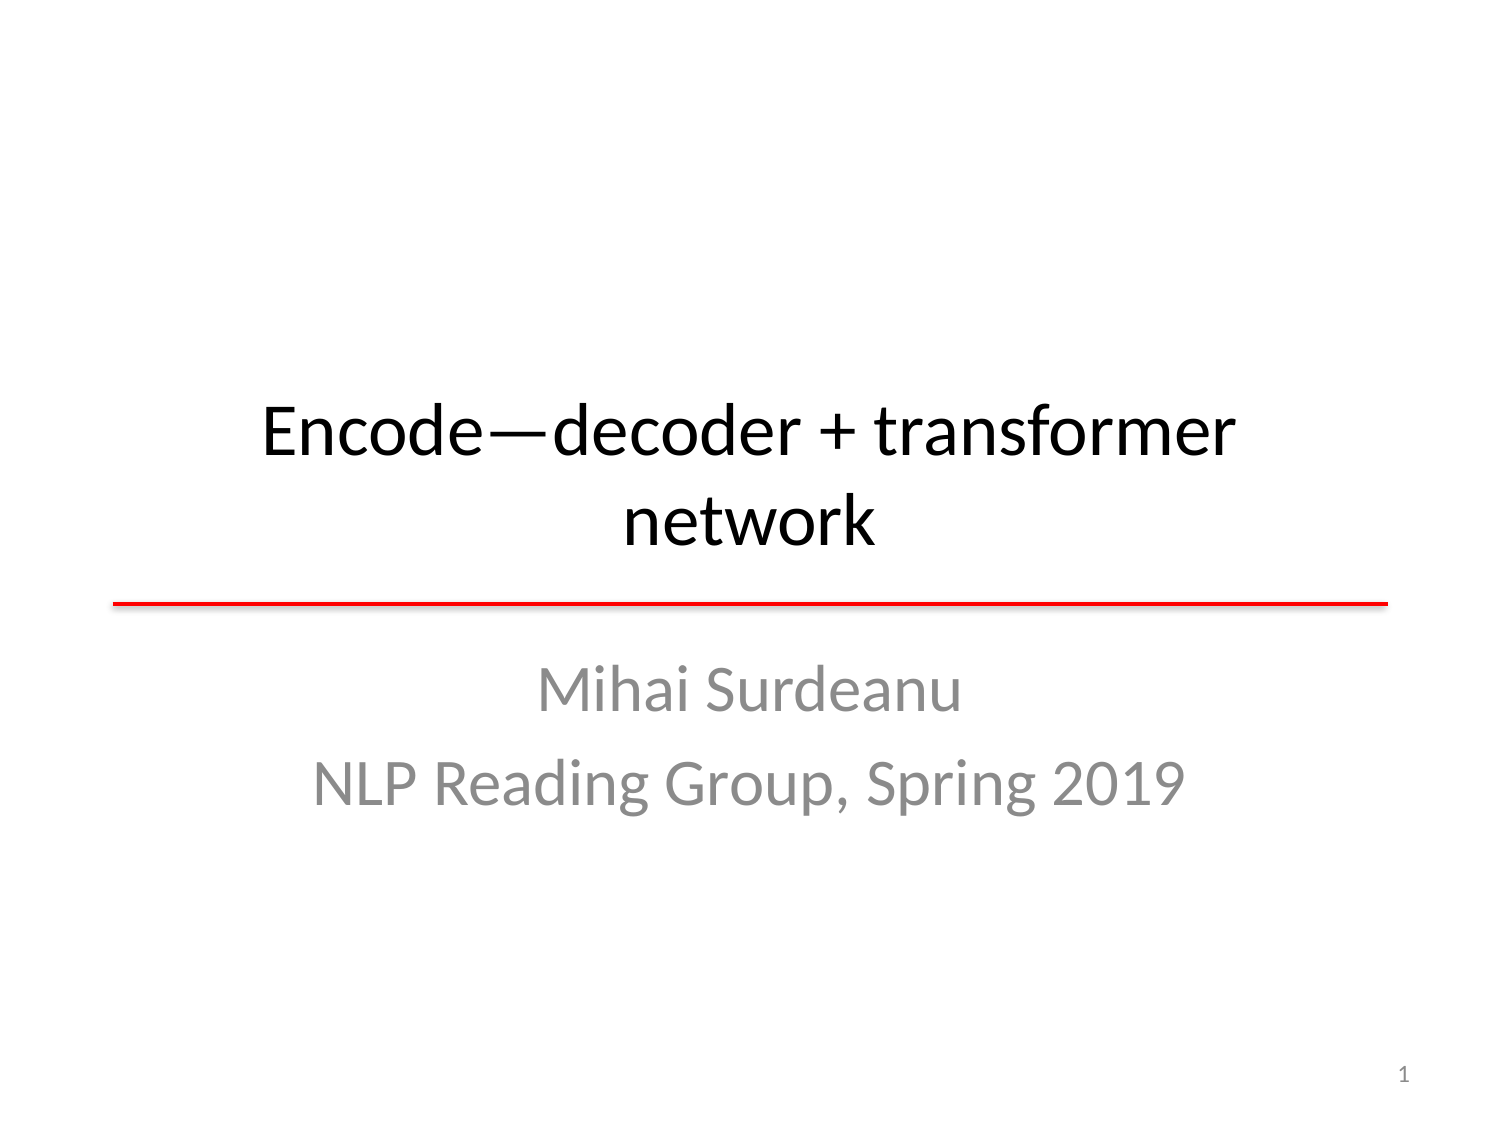

# Encode—decoder + transformer network
Mihai Surdeanu
NLP Reading Group, Spring 2019

1